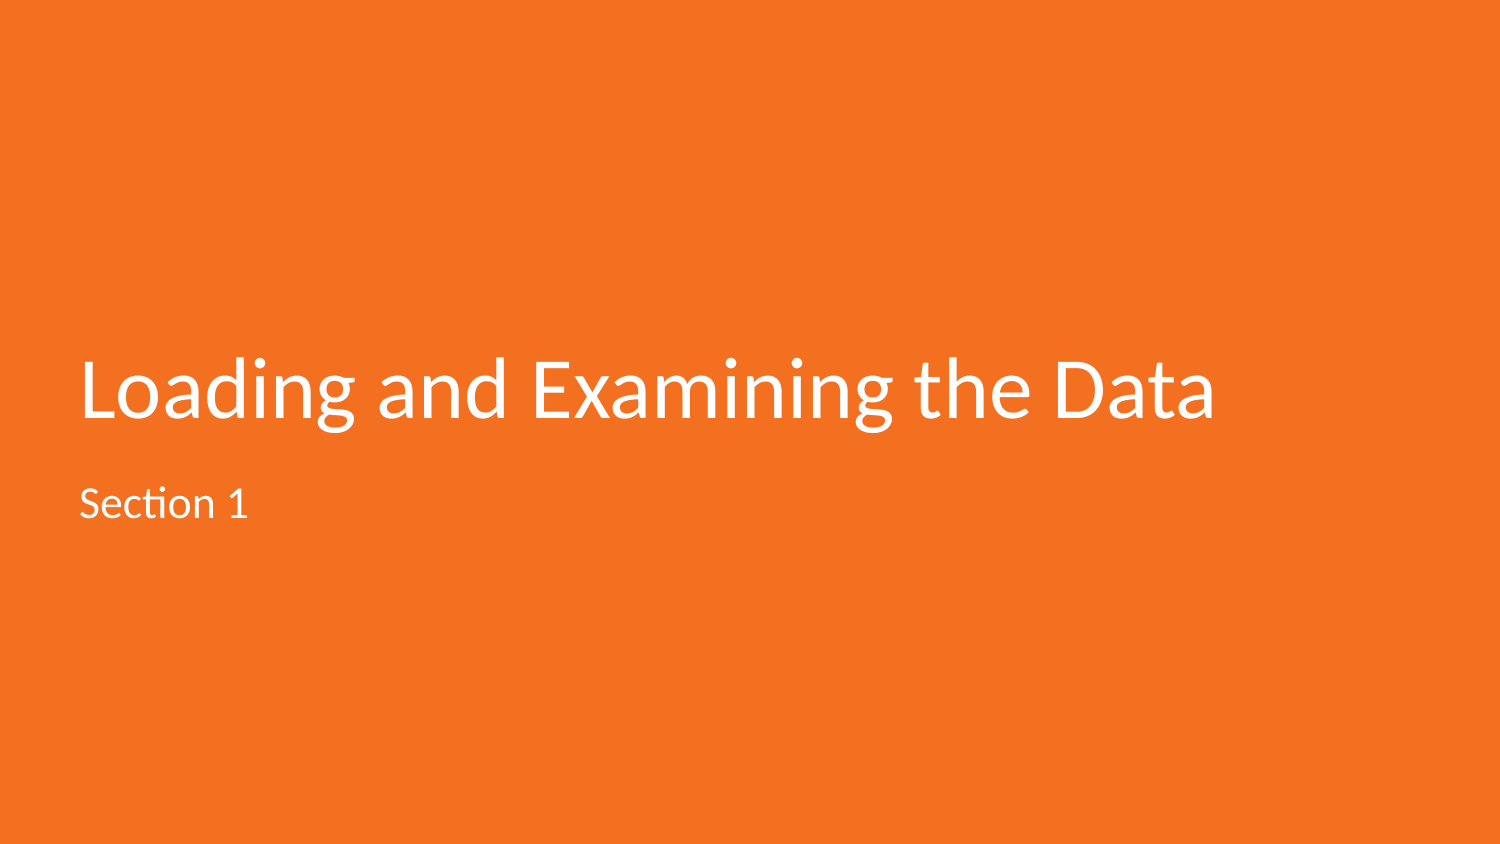

# Loading and Examining the Data
Section 1